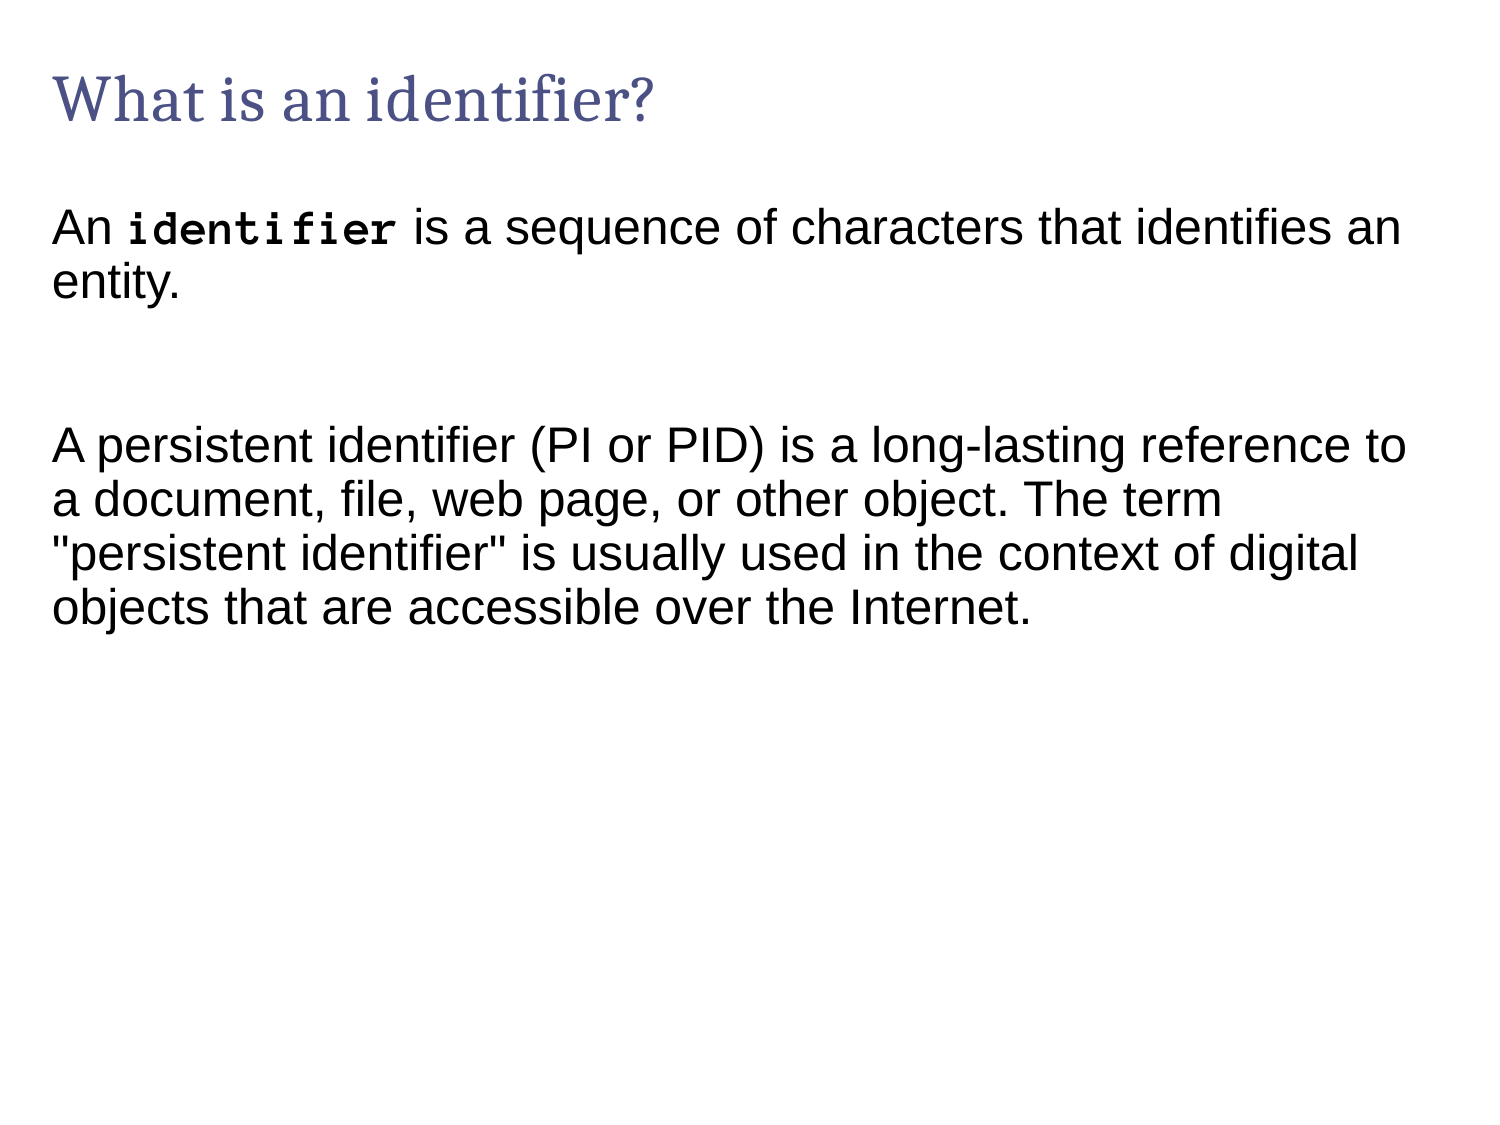

# What is an identifier?
An identifier is a sequence of characters that identifies an entity.

A persistent identifier (PI or PID) is a long-lasting reference to a document, file, web page, or other object. The term "persistent identifier" is usually used in the context of digital objects that are accessible over the Internet.